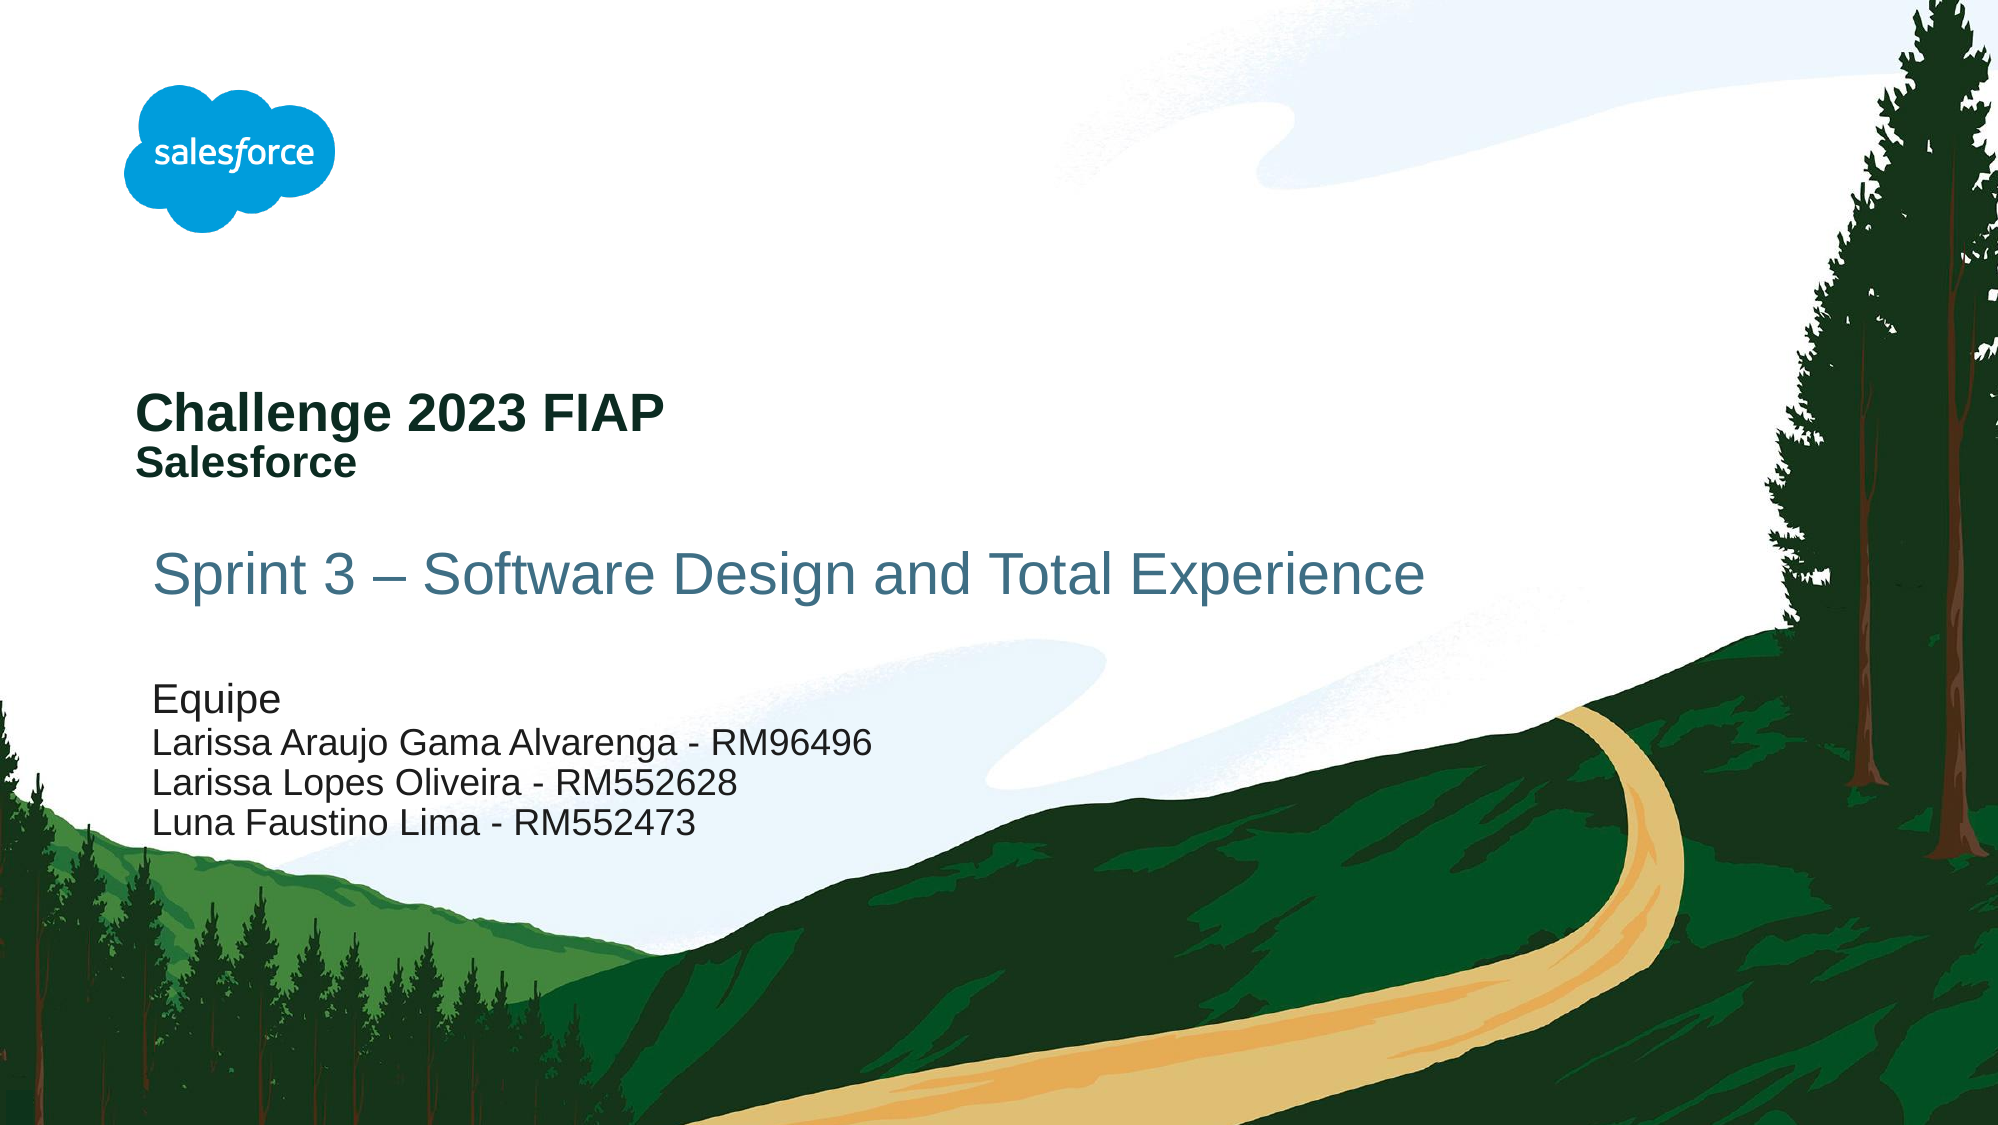

# Challenge 2023 FIAP Salesforce
Sprint 3 – Software Design and Total Experience
Equipe
Larissa Araujo Gama Alvarenga - RM96496
Larissa Lopes Oliveira - RM552628
Luna Faustino Lima - RM552473